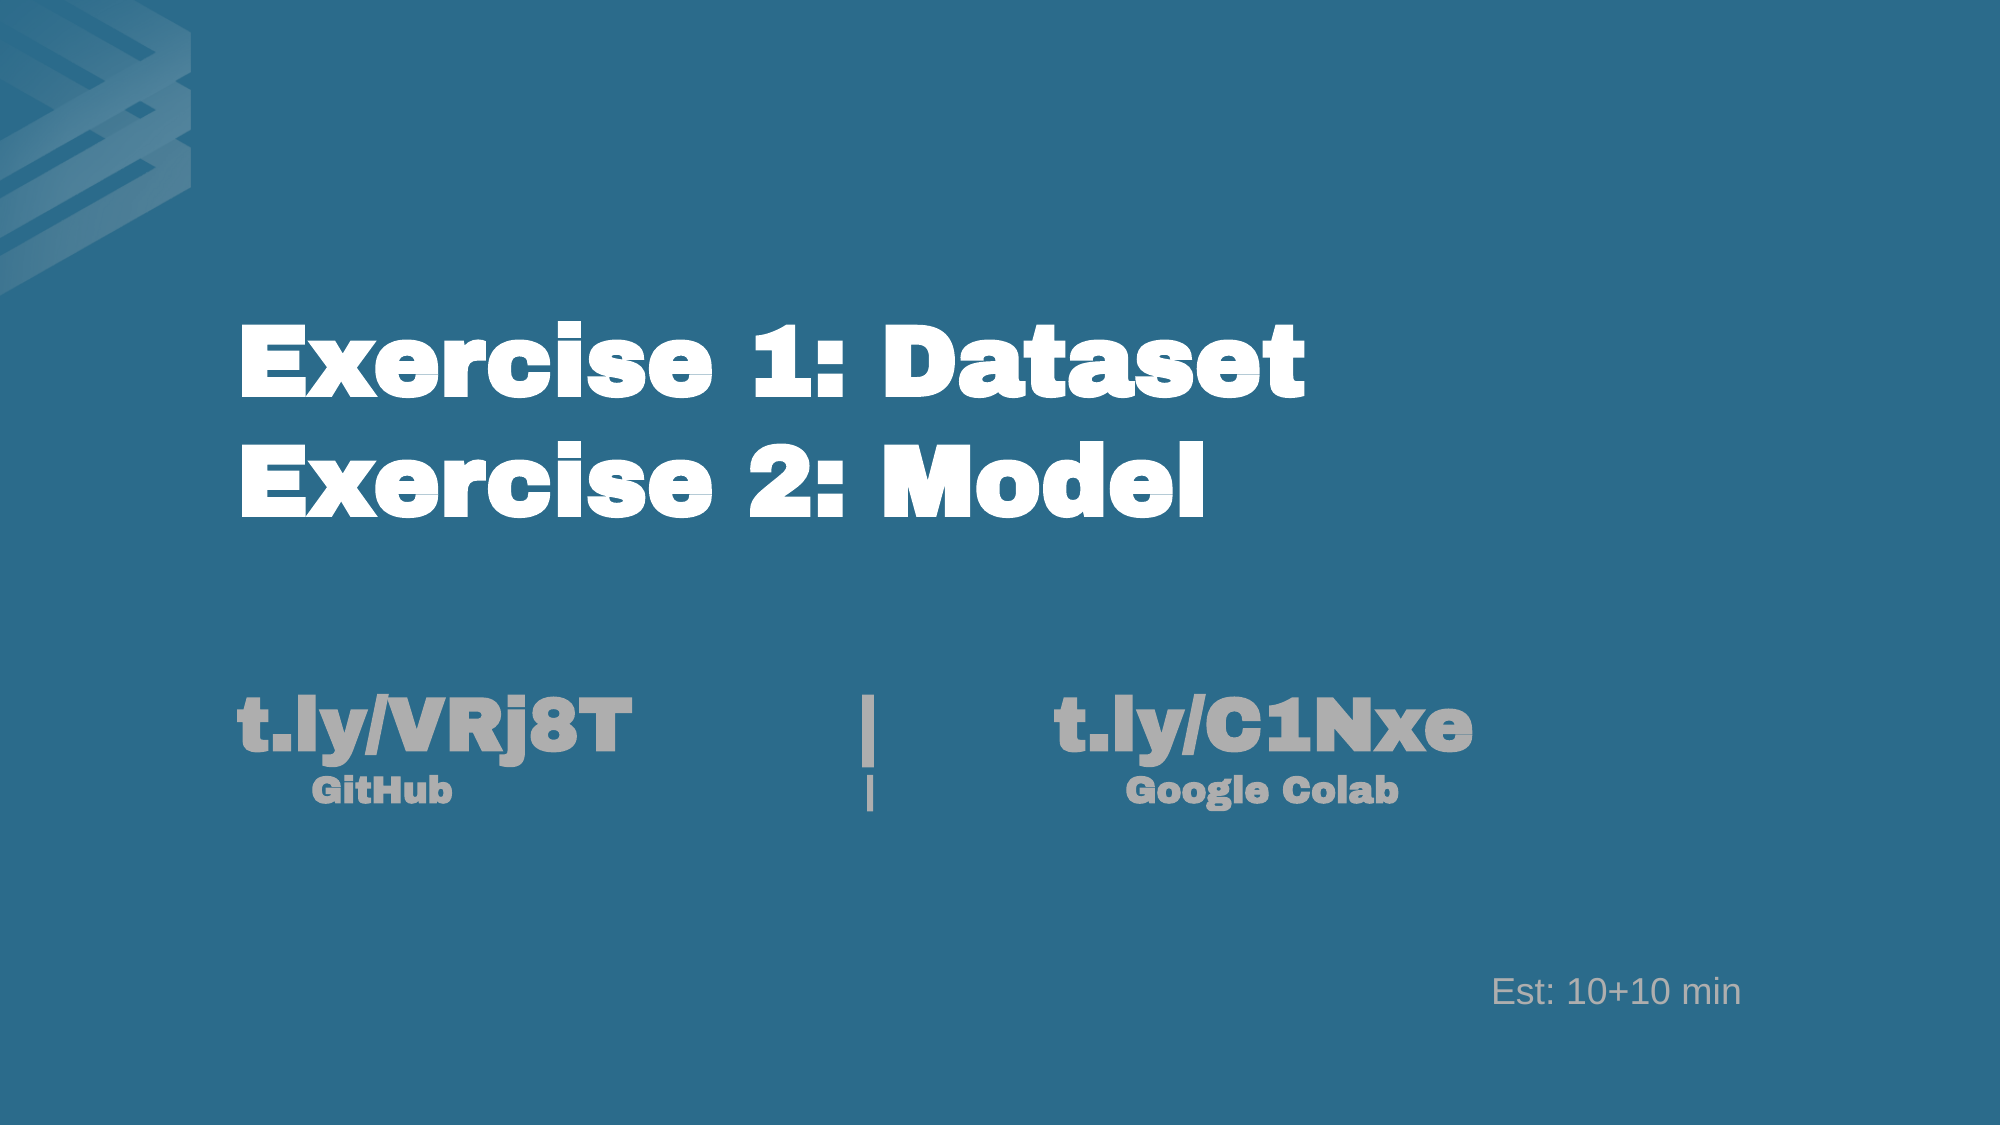

# Exercise 1: Dataset Exercise 2: Model
t.ly/VRj8T         |       t.ly/C1Nxe
      GitHub                                 |                    Google Colab
Est: 10+10 min